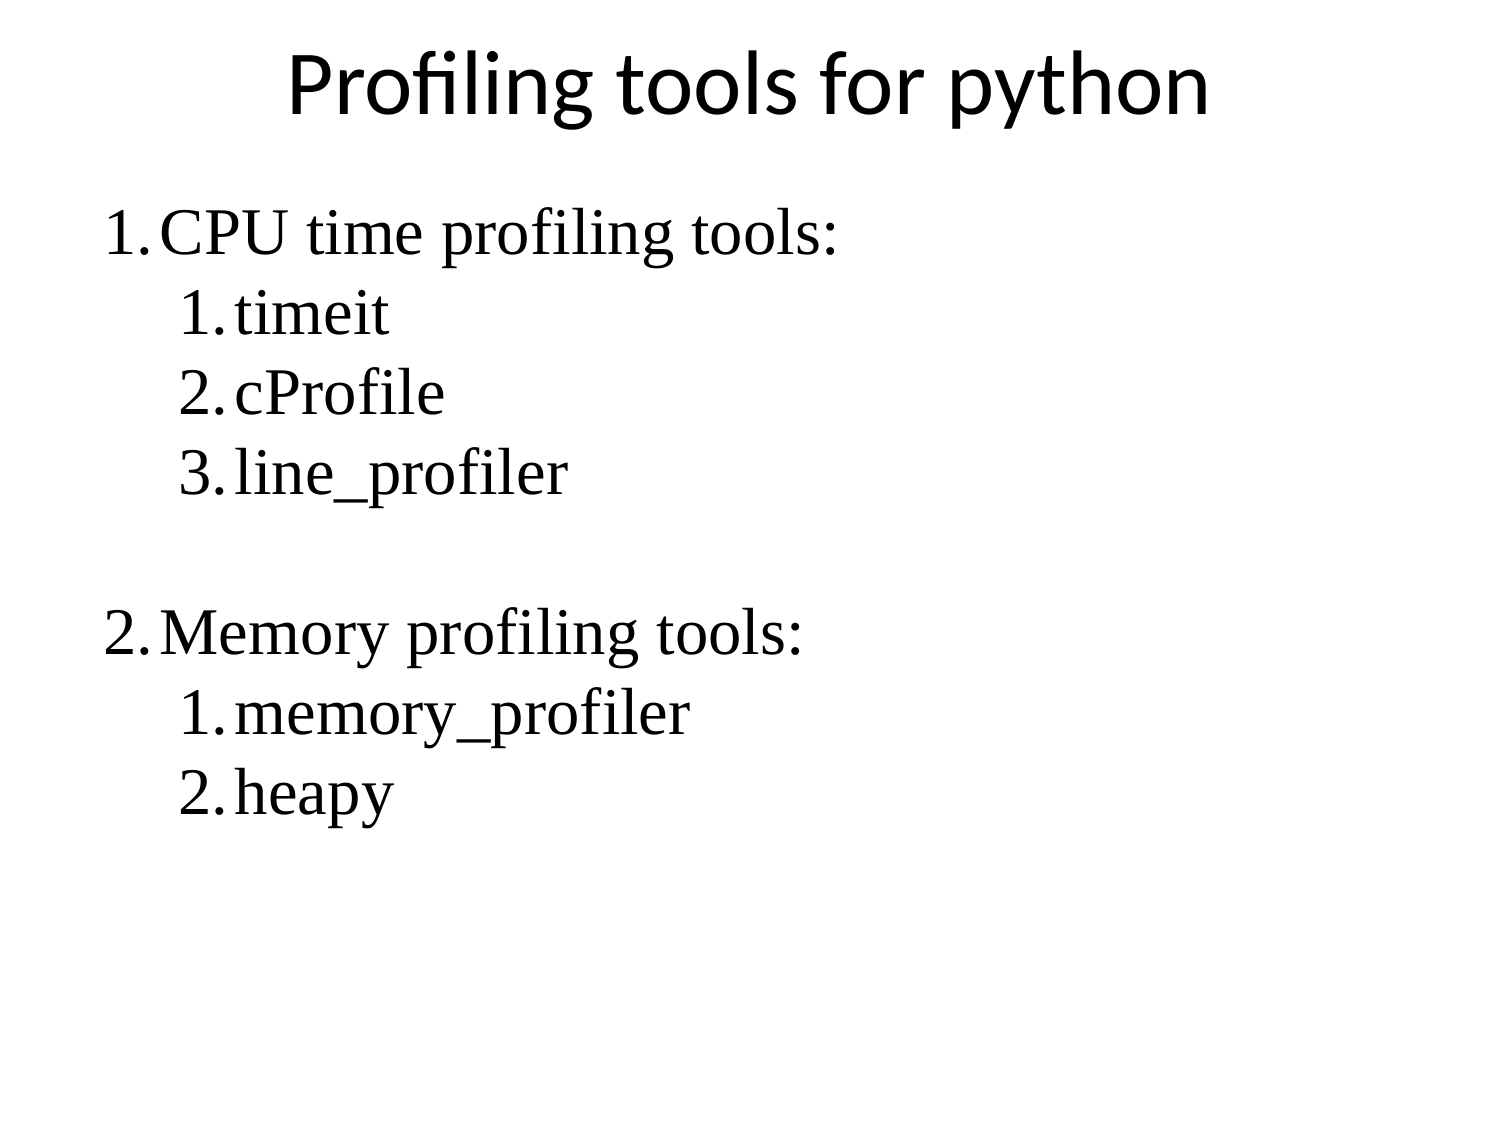

# Profiling tools for python
CPU time profiling tools:
timeit
cProfile
line_profiler

Memory profiling tools:
memory_profiler
heapy